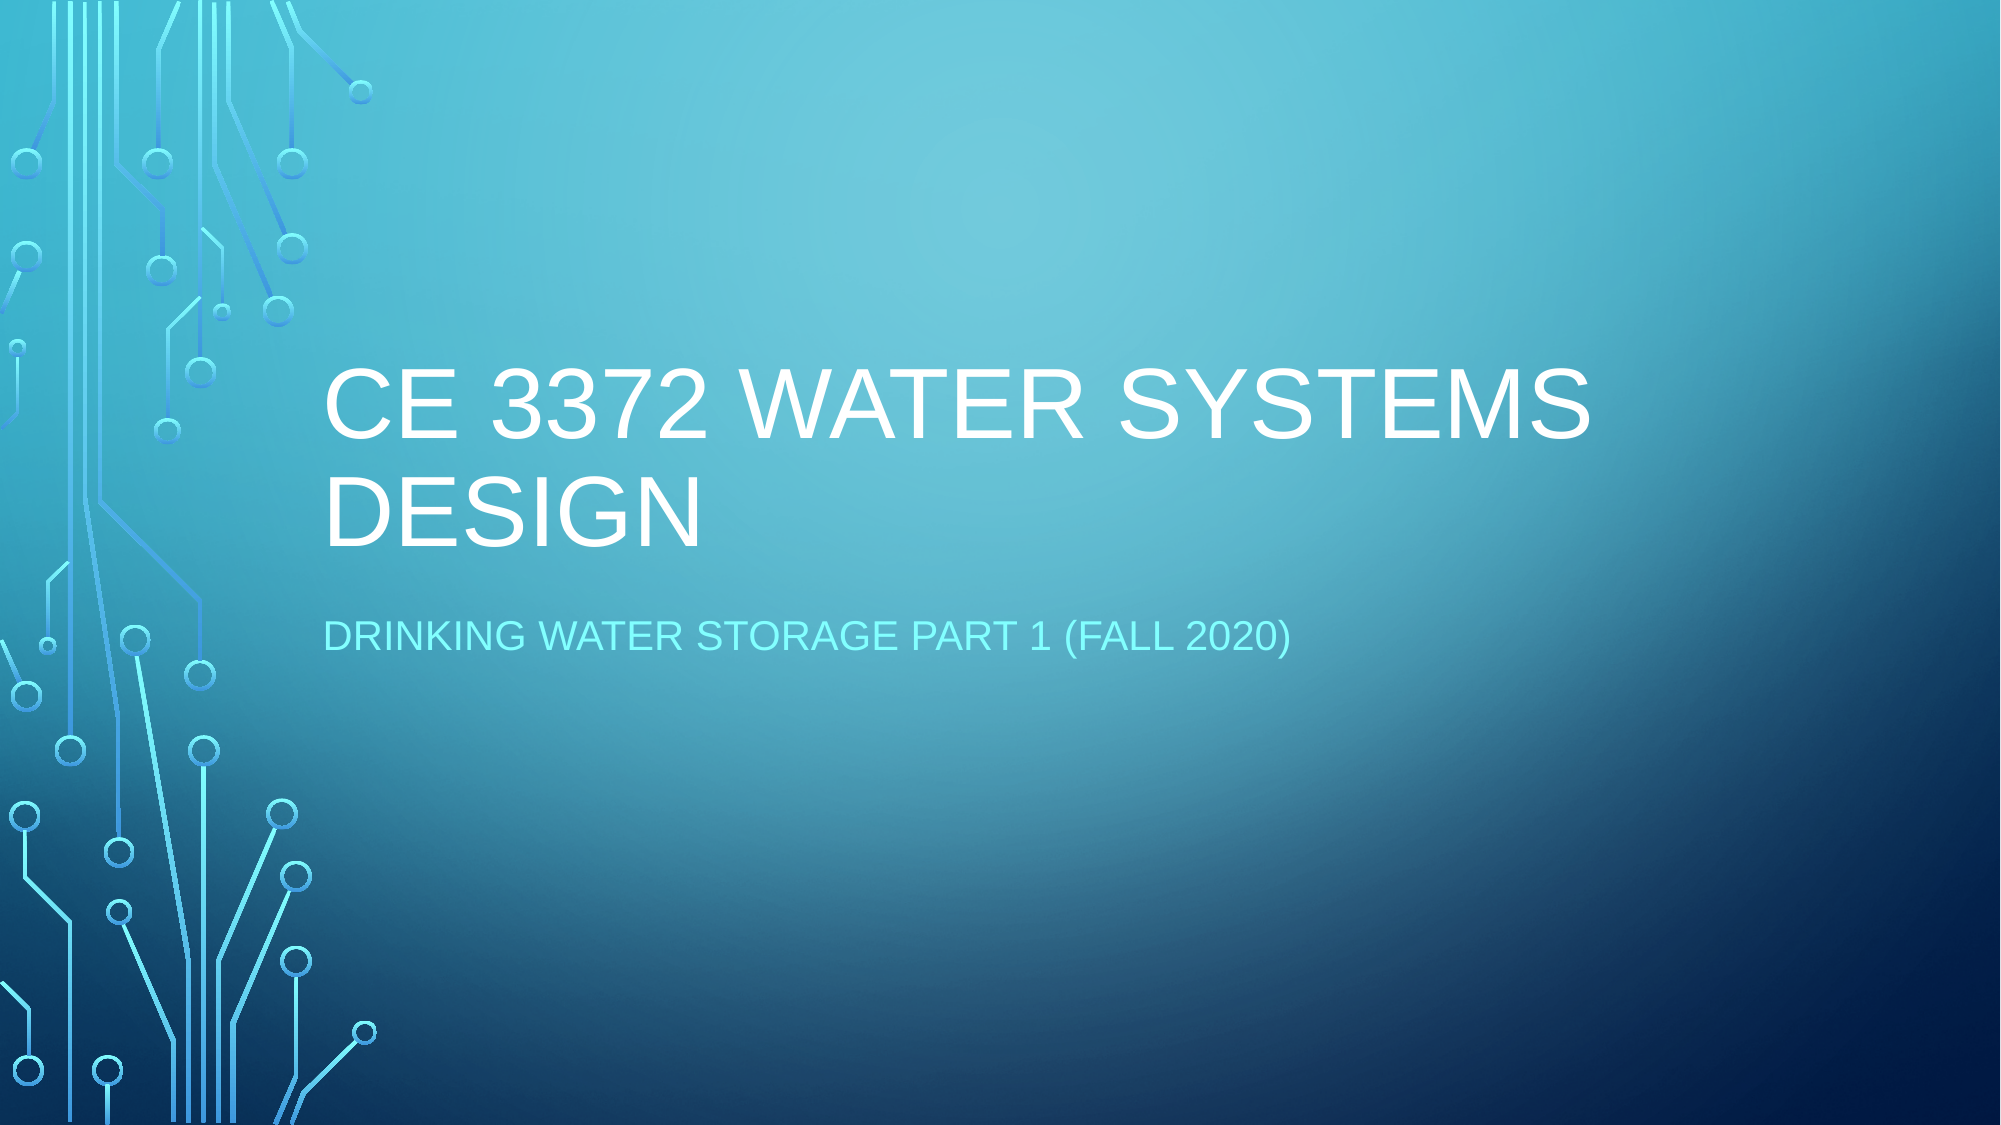

# CE 3372 Water Systems Design
DRINKING WATER storage Part 1 (FALL 2020)